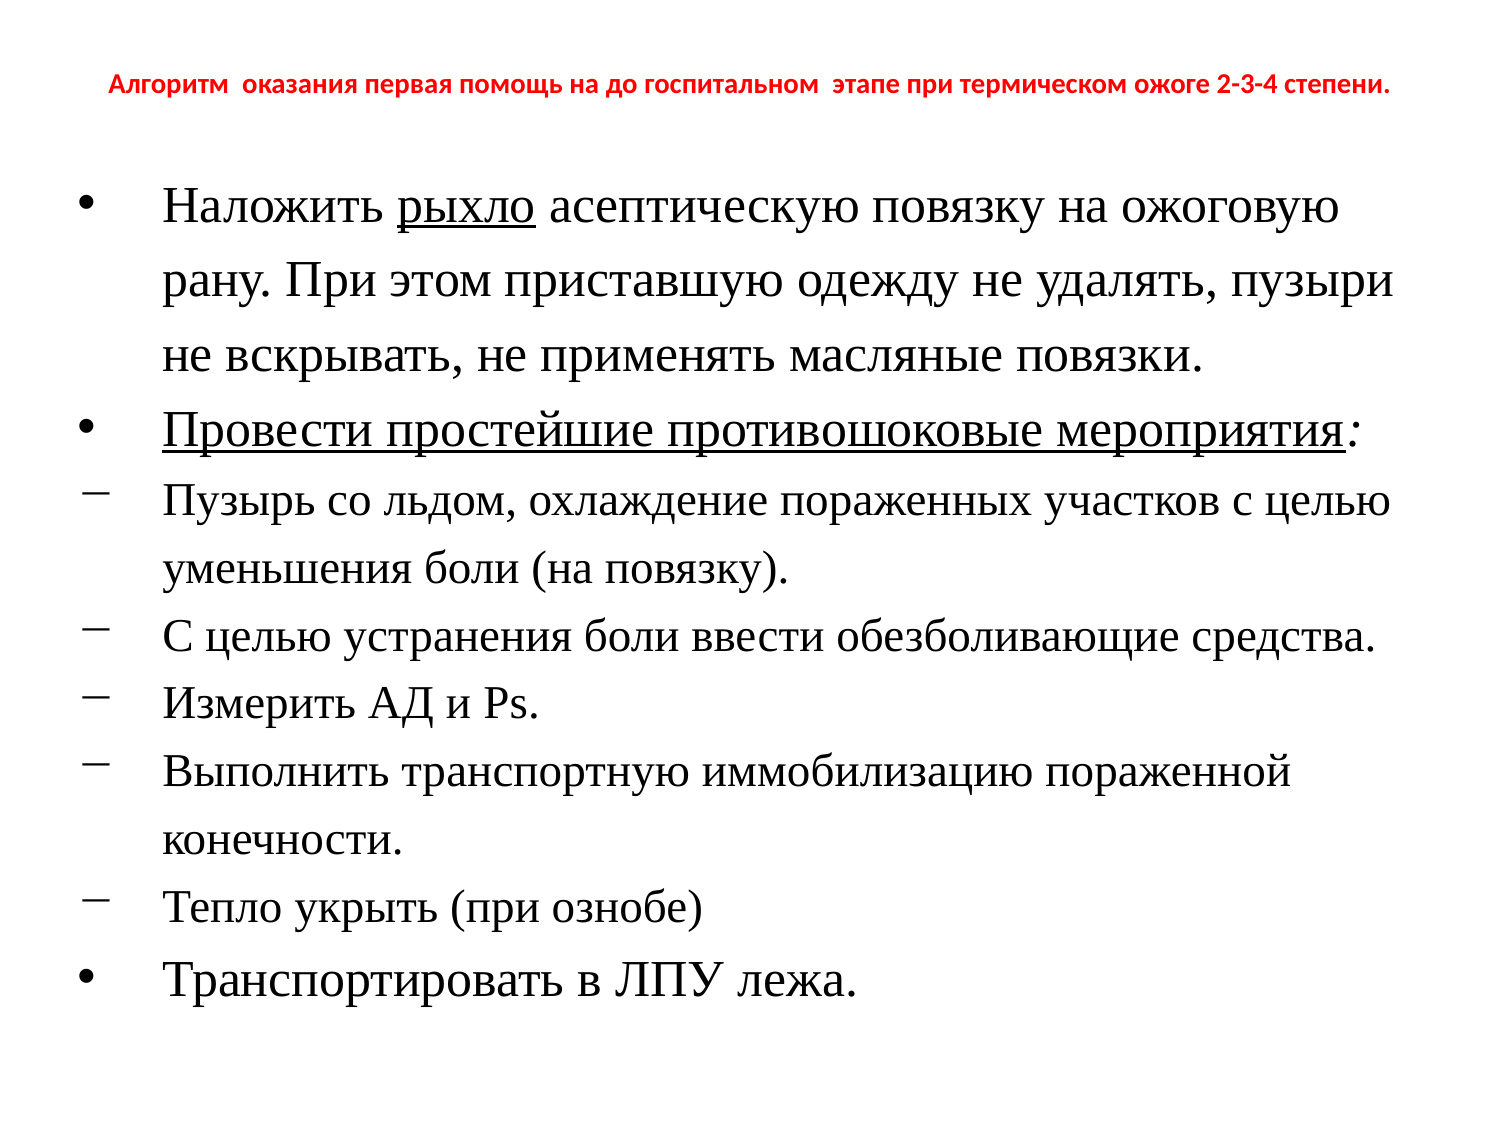

# Алгоритм  оказания первая помощь на до госпитальном  этапе при термическом ожоге 2-3-4 степени.
Наложить рыхло асептическую повязку на ожоговую  рану. При этом приставшую одежду не удалять, пузыри не вскрывать, не применять масляные повязки.
Провести простейшие противошоковые мероприятия:
Пузырь со льдом, охлаждение пораженных участков с целью уменьшения боли (на повязку).
С целью устранения боли ввести обезболивающие средства.
Измерить АД и Ps.
Выполнить транспортную иммобилизацию пораженной конечности.
Тепло укрыть (при ознобе)
Транспортировать в ЛПУ лежа.